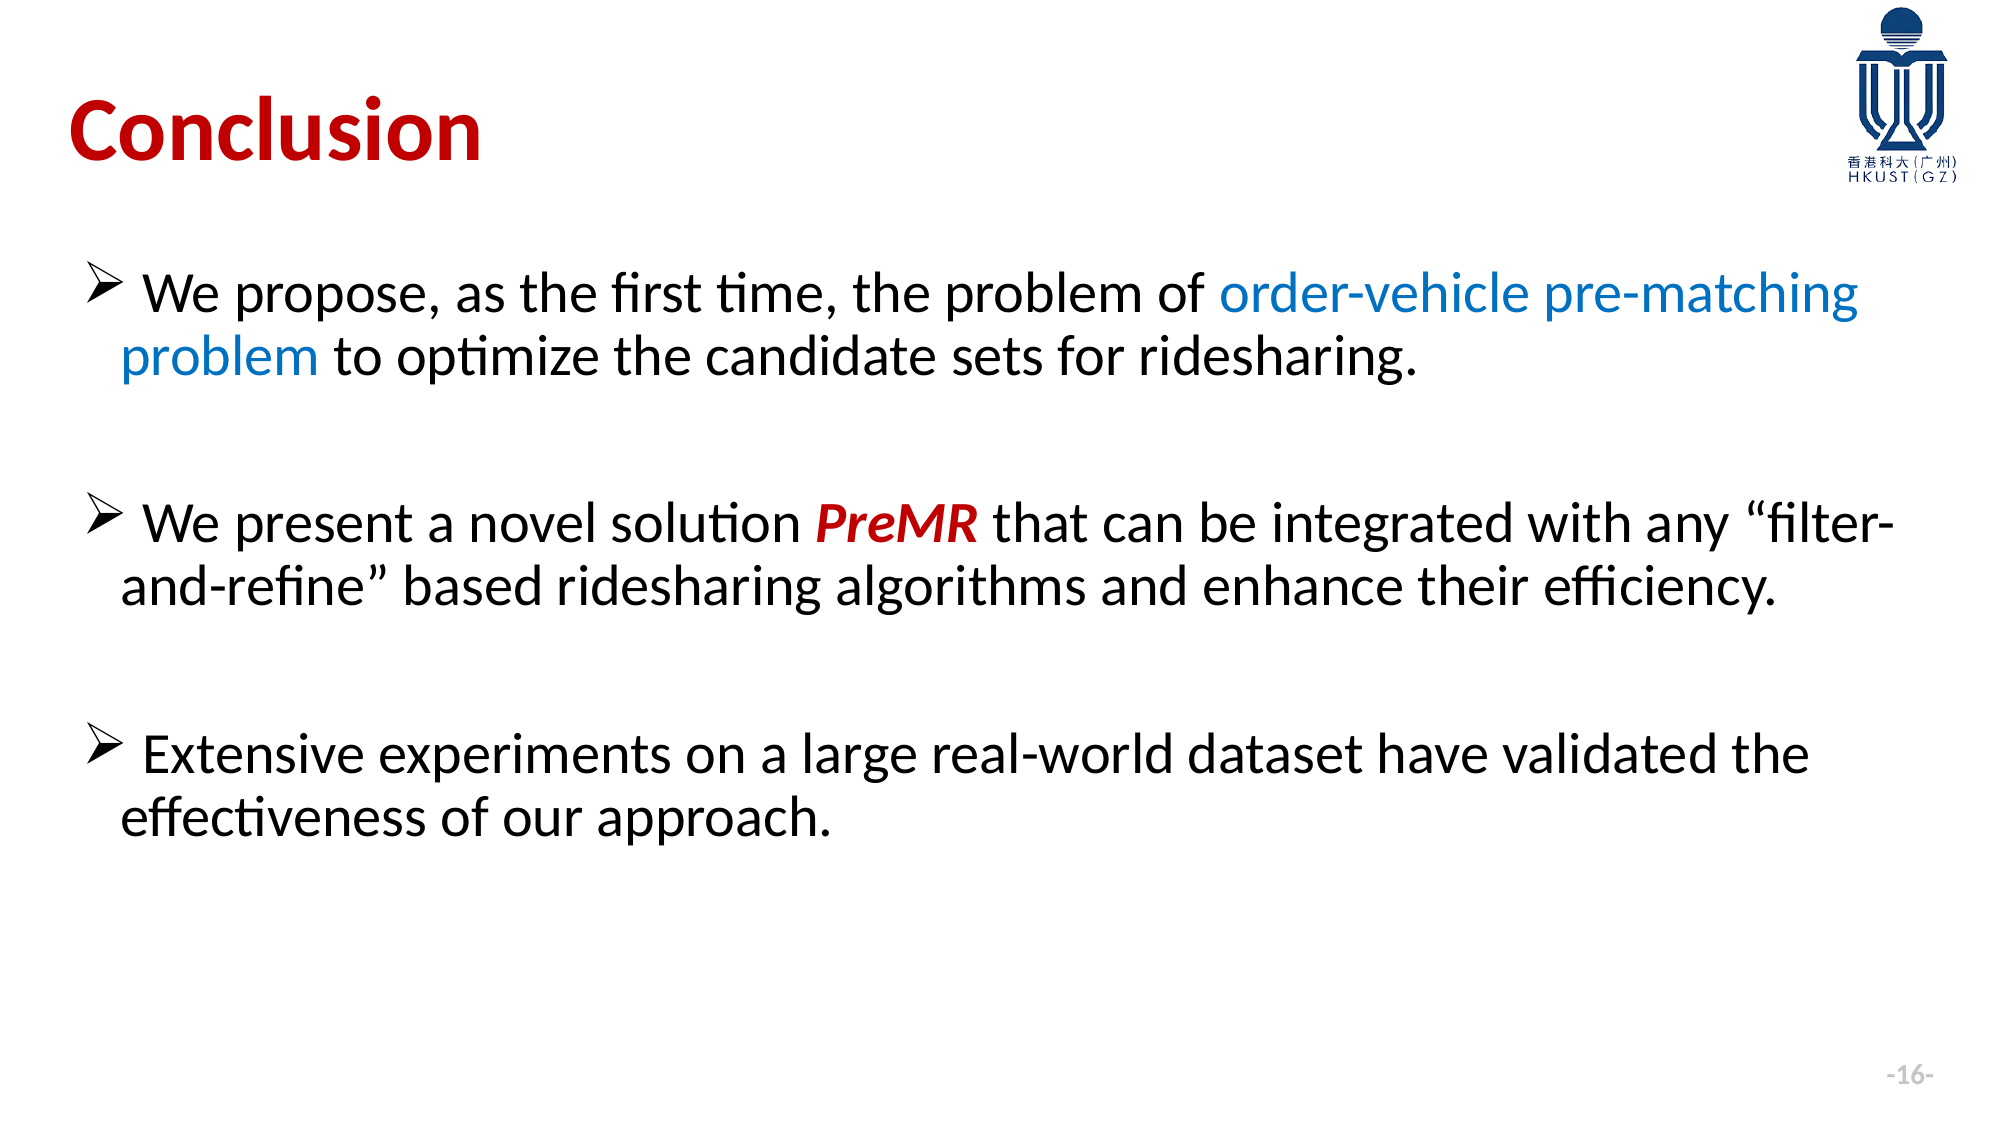

# Conclusion
 We propose, as the first time, the problem of order-vehicle pre-matching problem to optimize the candidate sets for ridesharing.

 We present a novel solution PreMR that can be integrated with any “filter-and-refine” based ridesharing algorithms and enhance their efficiency.

 Extensive experiments on a large real-world dataset have validated the effectiveness of our approach.
-16-